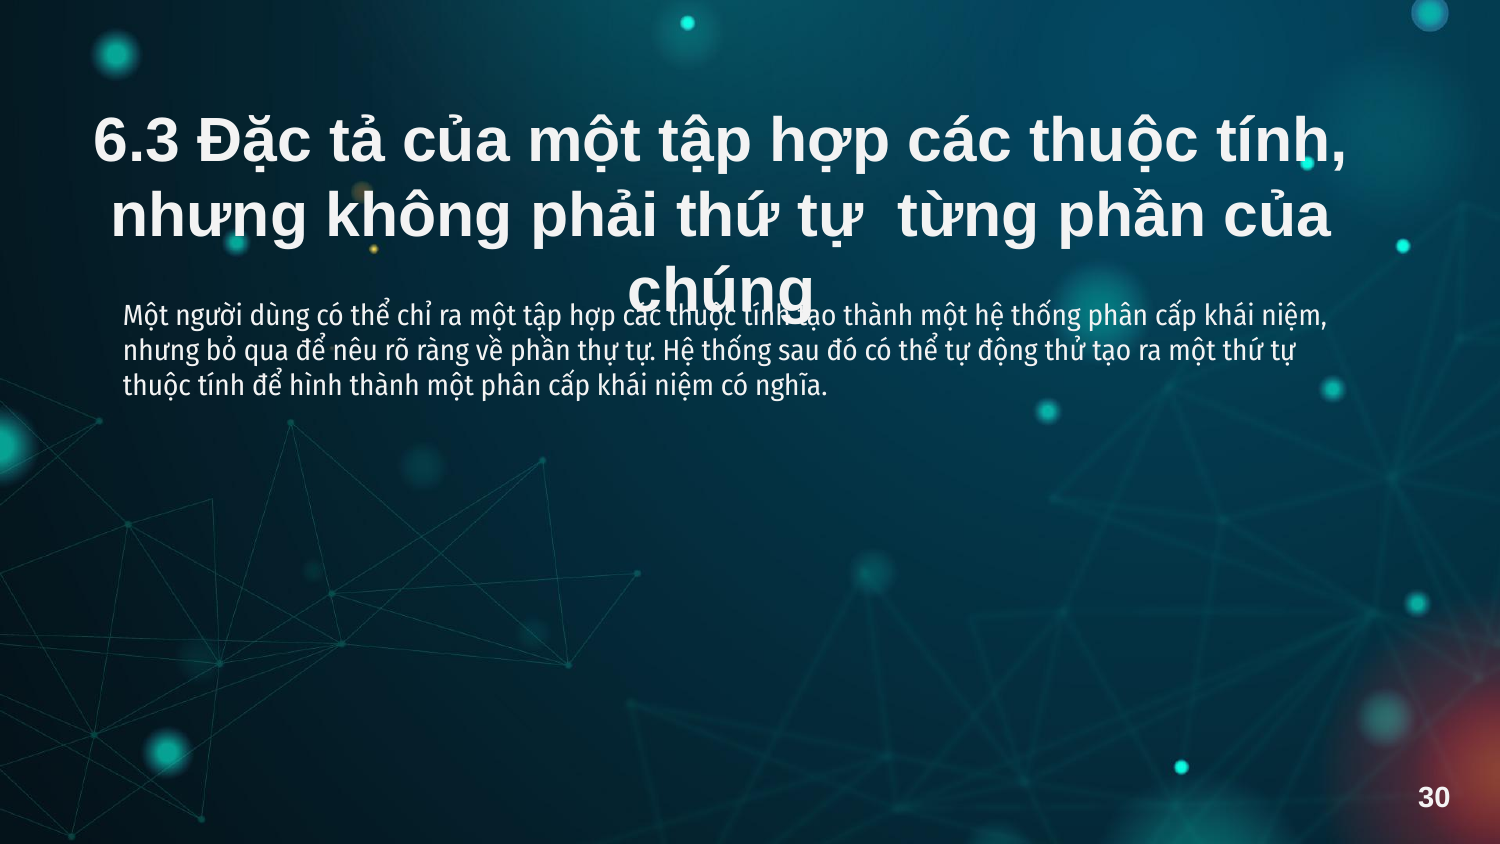

# 6.3 Đặc tả của một tập hợp các thuộc tính, nhưng không phải thứ tự  từng phần của chúng
Một người dùng có thể chỉ ra một tập hợp các thuộc tính tạo thành một hệ thống phân cấp khái niệm, nhưng bỏ qua để nêu rõ ràng về phần thự tự. Hệ thống sau đó có thể tự động thử tạo ra một thứ tự thuộc tính để hình thành một phân cấp khái niệm có nghĩa.

30